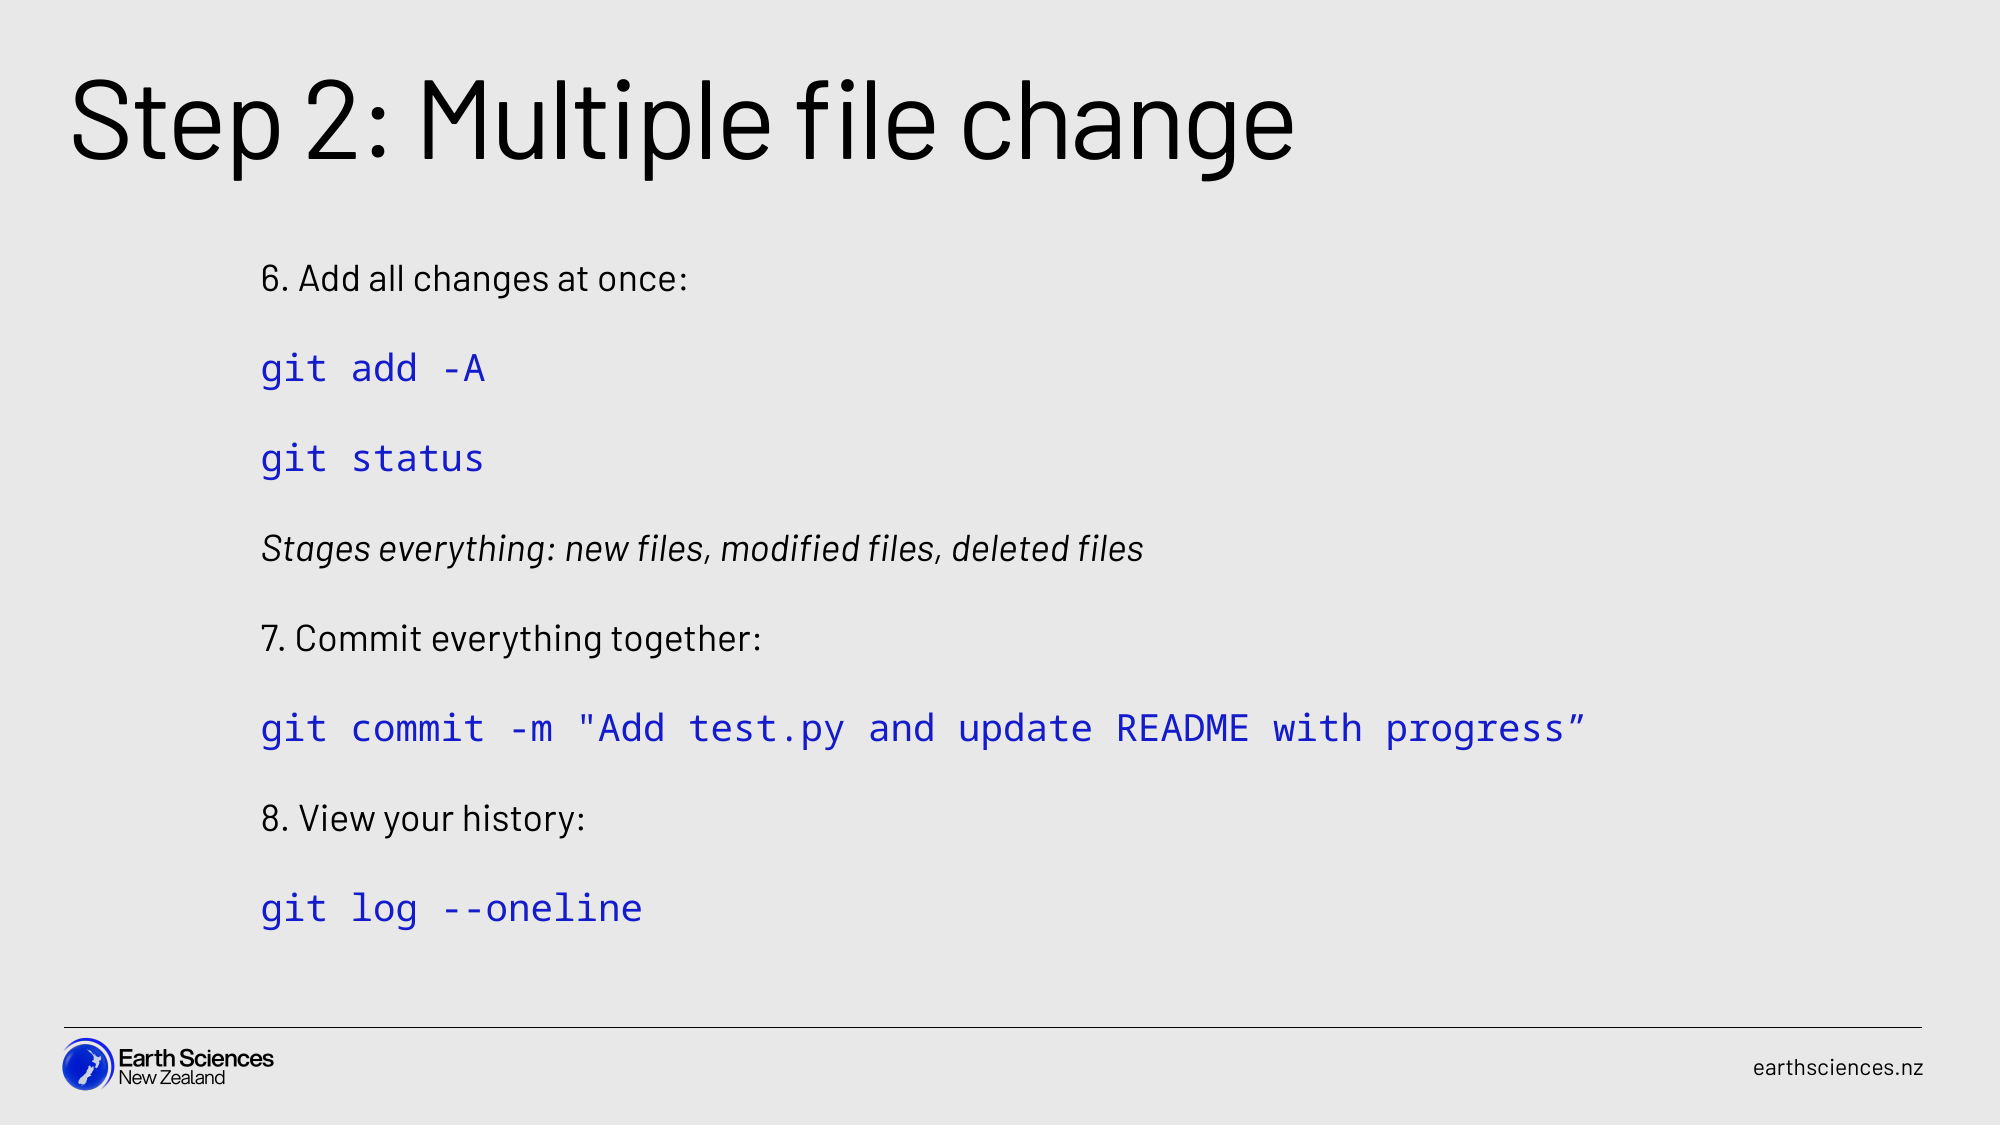

Step 2: Multiple file change
6. Add all changes at once:

git add -A

git status

Stages everything: new files, modified files, deleted files

7. Commit everything together:

git commit -m "Add test.py and update README with progress”

8. View your history:

git log --oneline